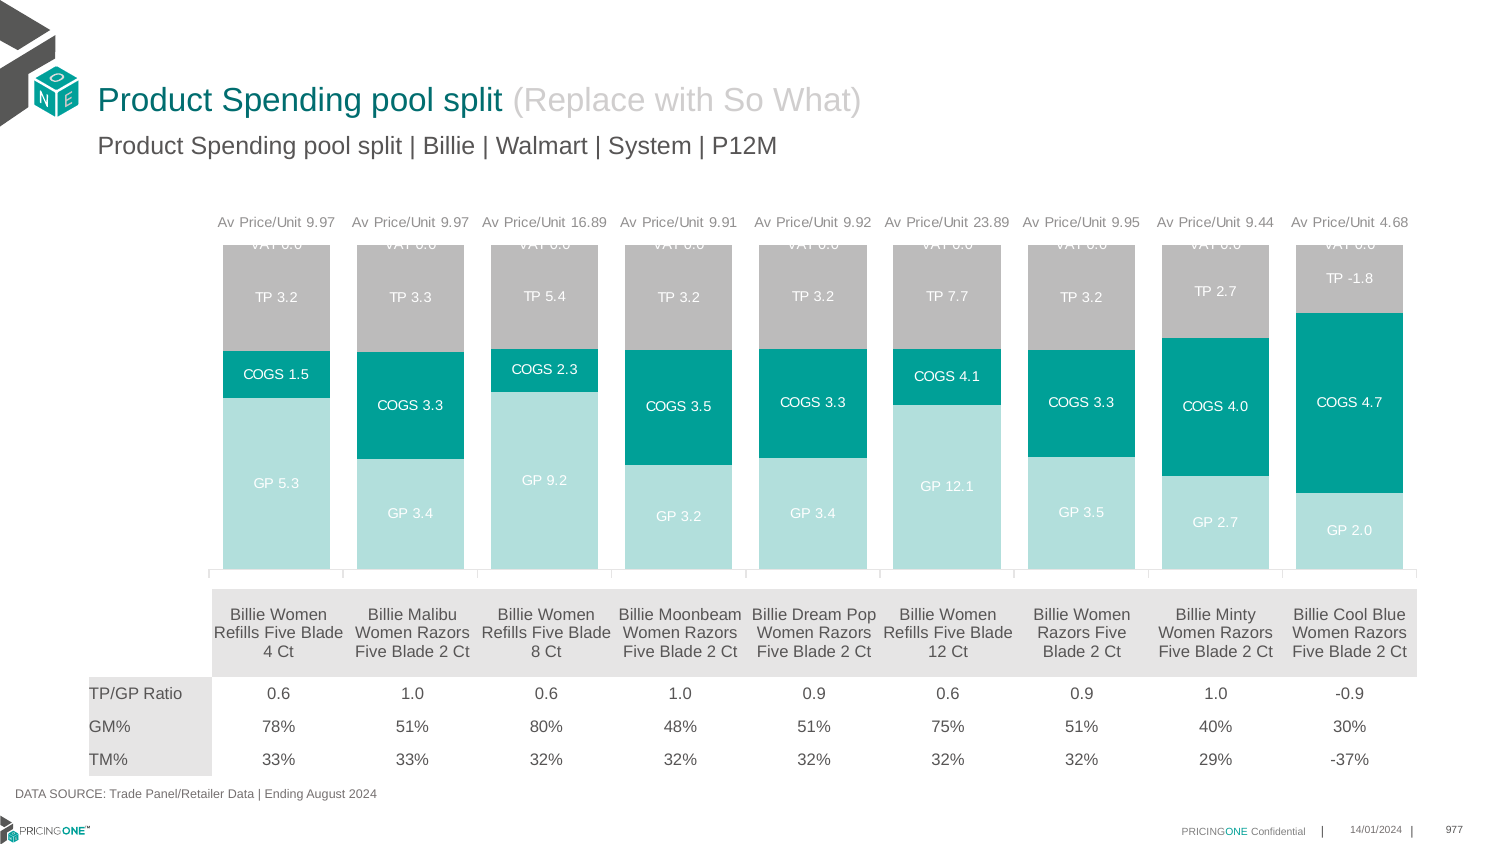

# Product Spending pool split (Replace with So What)
Product Spending pool split | Billie | Walmart | System | P12M

### Chart

| Category | GP | COGS | TP | VAT |
|---|---|---|---|---|
| Av Price/Unit 9.97 | 5.252732596779257 | 1.4692083852889788 | 3.2492163511352263 | 0.0 |
| Av Price/Unit 9.97 | 3.390944366306695 | 3.2999790825053985 | 3.2813186695464367 | 0.0 |
| Av Price/Unit 16.89 | 9.242077706310848 | 2.2533222936891524 | 5.397319741613259 | 0.0 |
| Av Price/Unit 9.91 | 3.1964347546523117 | 3.5034444199899113 | 3.214043555174726 | 0.0 |
| Av Price/Unit 9.92 | 3.4121092328655234 | 3.320925504017351 | 3.1825933778845013 | 0.0 |
| Av Price/Unit 23.89 | 12.070560805304236 | 4.129263305476897 | 7.686748334369312 | 0.0 |
| Av Price/Unit 9.95 | 3.4550000000000005 | 3.2779999999999996 | 3.2156968449931442 | 0.0 |
| Av Price/Unit 9.44 | 2.716817568740955 | 4.016182431259044 | 2.7110129088277866 | 0.0 |
| Av Price/Unit 4.68 | 2.0009 | 4.7321 | -1.8036319702602226 | 0.0 |
|  | Billie Women Refills Five Blade 4 Ct | Billie Malibu Women Razors Five Blade 2 Ct | Billie Women Refills Five Blade 8 Ct | Billie Moonbeam Women Razors Five Blade 2 Ct | Billie Dream Pop Women Razors Five Blade 2 Ct | Billie Women Refills Five Blade 12 Ct | Billie Women Razors Five Blade 2 Ct | Billie Minty Women Razors Five Blade 2 Ct | Billie Cool Blue Women Razors Five Blade 2 Ct |
| --- | --- | --- | --- | --- | --- | --- | --- | --- | --- |
| TP/GP Ratio | 0.6 | 1.0 | 0.6 | 1.0 | 0.9 | 0.6 | 0.9 | 1.0 | -0.9 |
| GM% | 78% | 51% | 80% | 48% | 51% | 75% | 51% | 40% | 30% |
| TM% | 33% | 33% | 32% | 32% | 32% | 32% | 32% | 29% | -37% |
DATA SOURCE: Trade Panel/Retailer Data | Ending August 2024

14/01/2024
977